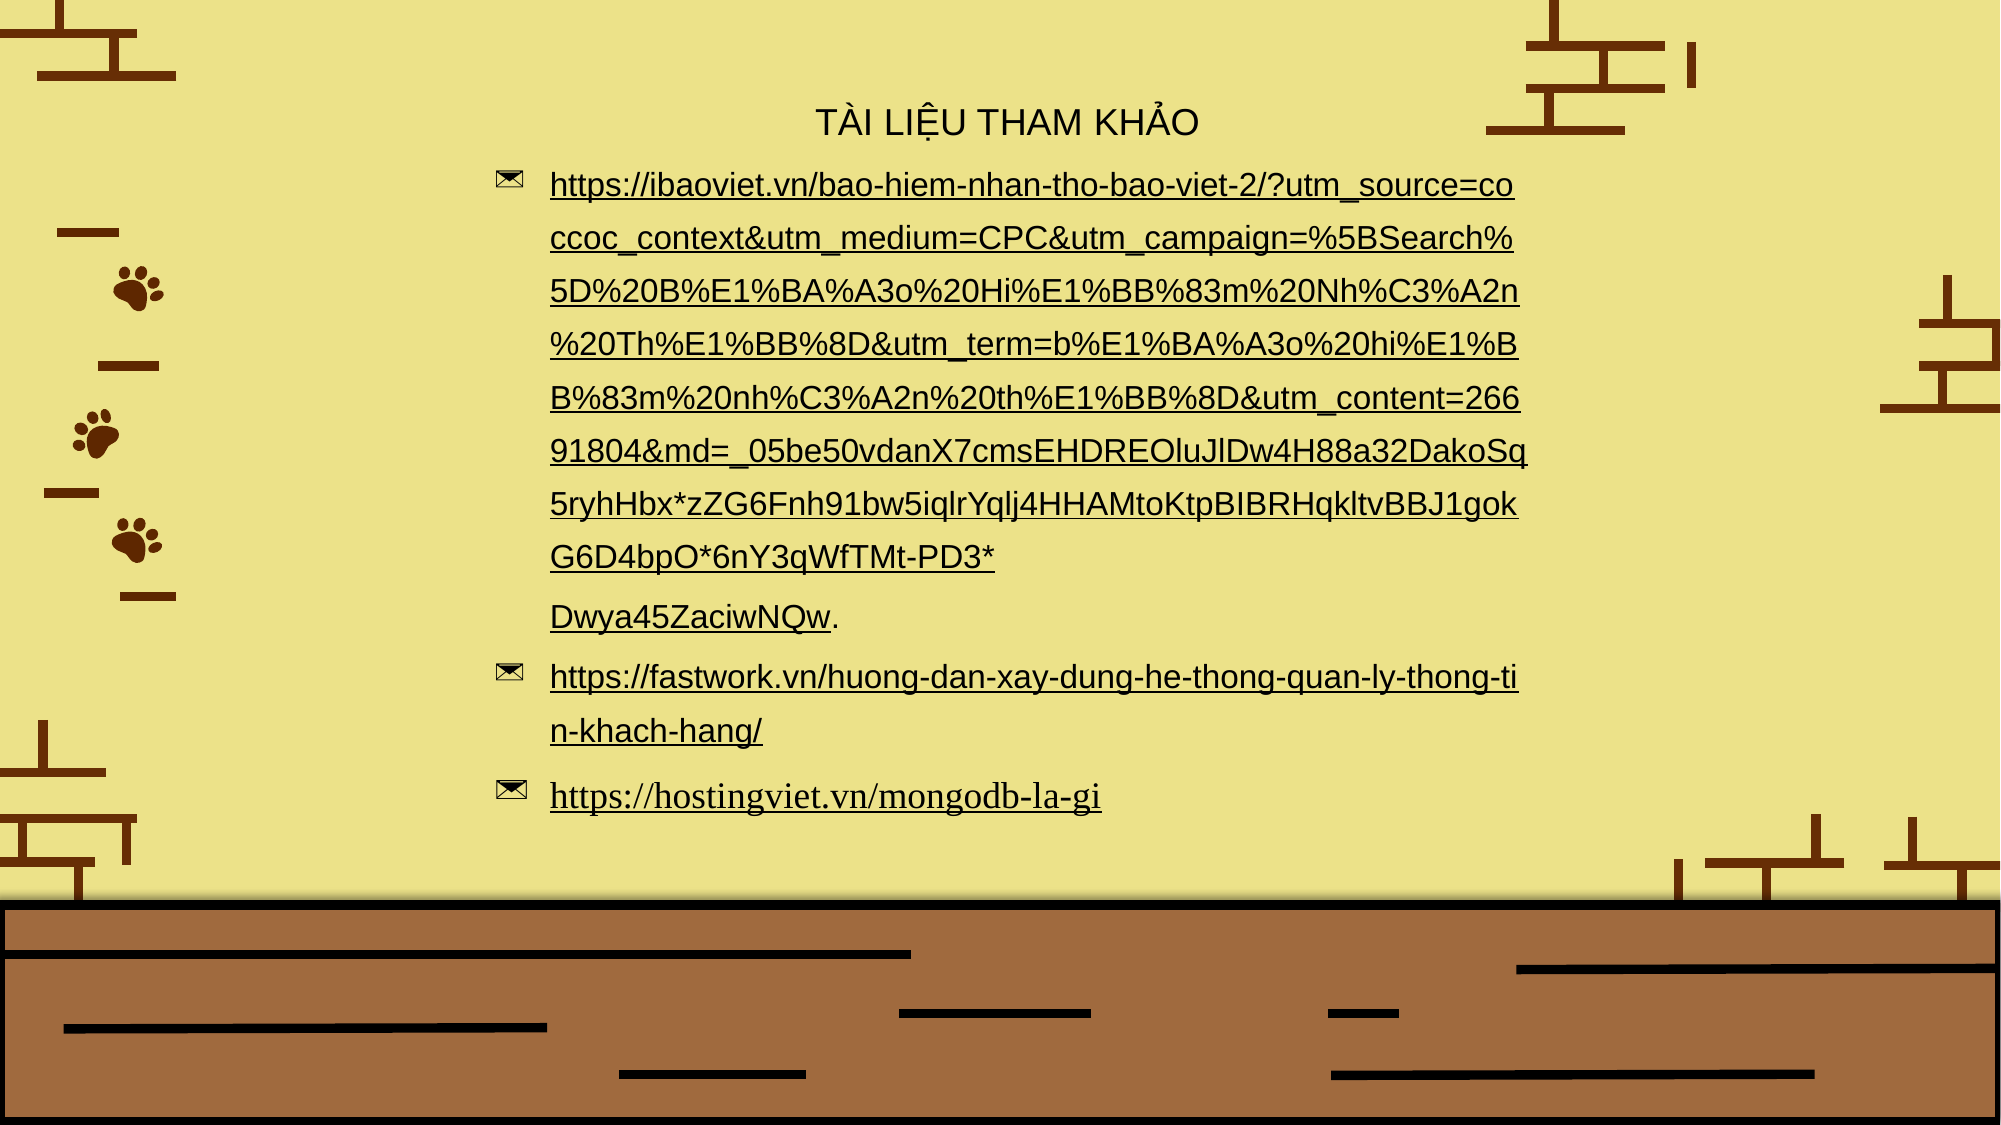

TÀI LIỆU THAM KHẢO
https://ibaoviet.vn/bao-hiem-nhan-tho-bao-viet-2/?utm_source=coccoc_context&utm_medium=CPC&utm_campaign=%5BSearch%5D%20B%E1%BA%A3o%20Hi%E1%BB%83m%20Nh%C3%A2n%20Th%E1%BB%8D&utm_term=b%E1%BA%A3o%20hi%E1%BB%83m%20nh%C3%A2n%20th%E1%BB%8D&utm_content=26691804&md=_05be50vdanX7cmsEHDREOluJlDw4H88a32DakoSq5ryhHbx*zZG6Fnh91bw5iqlrYqlj4HHAMtoKtpBIBRHqkltvBBJ1gokG6D4bpO*6nY3qWfTMt-PD3*Dwya45ZaciwNQw.
https://fastwork.vn/huong-dan-xay-dung-he-thong-quan-ly-thong-tin-khach-hang/
https://hostingviet.vn/mongodb-la-gi